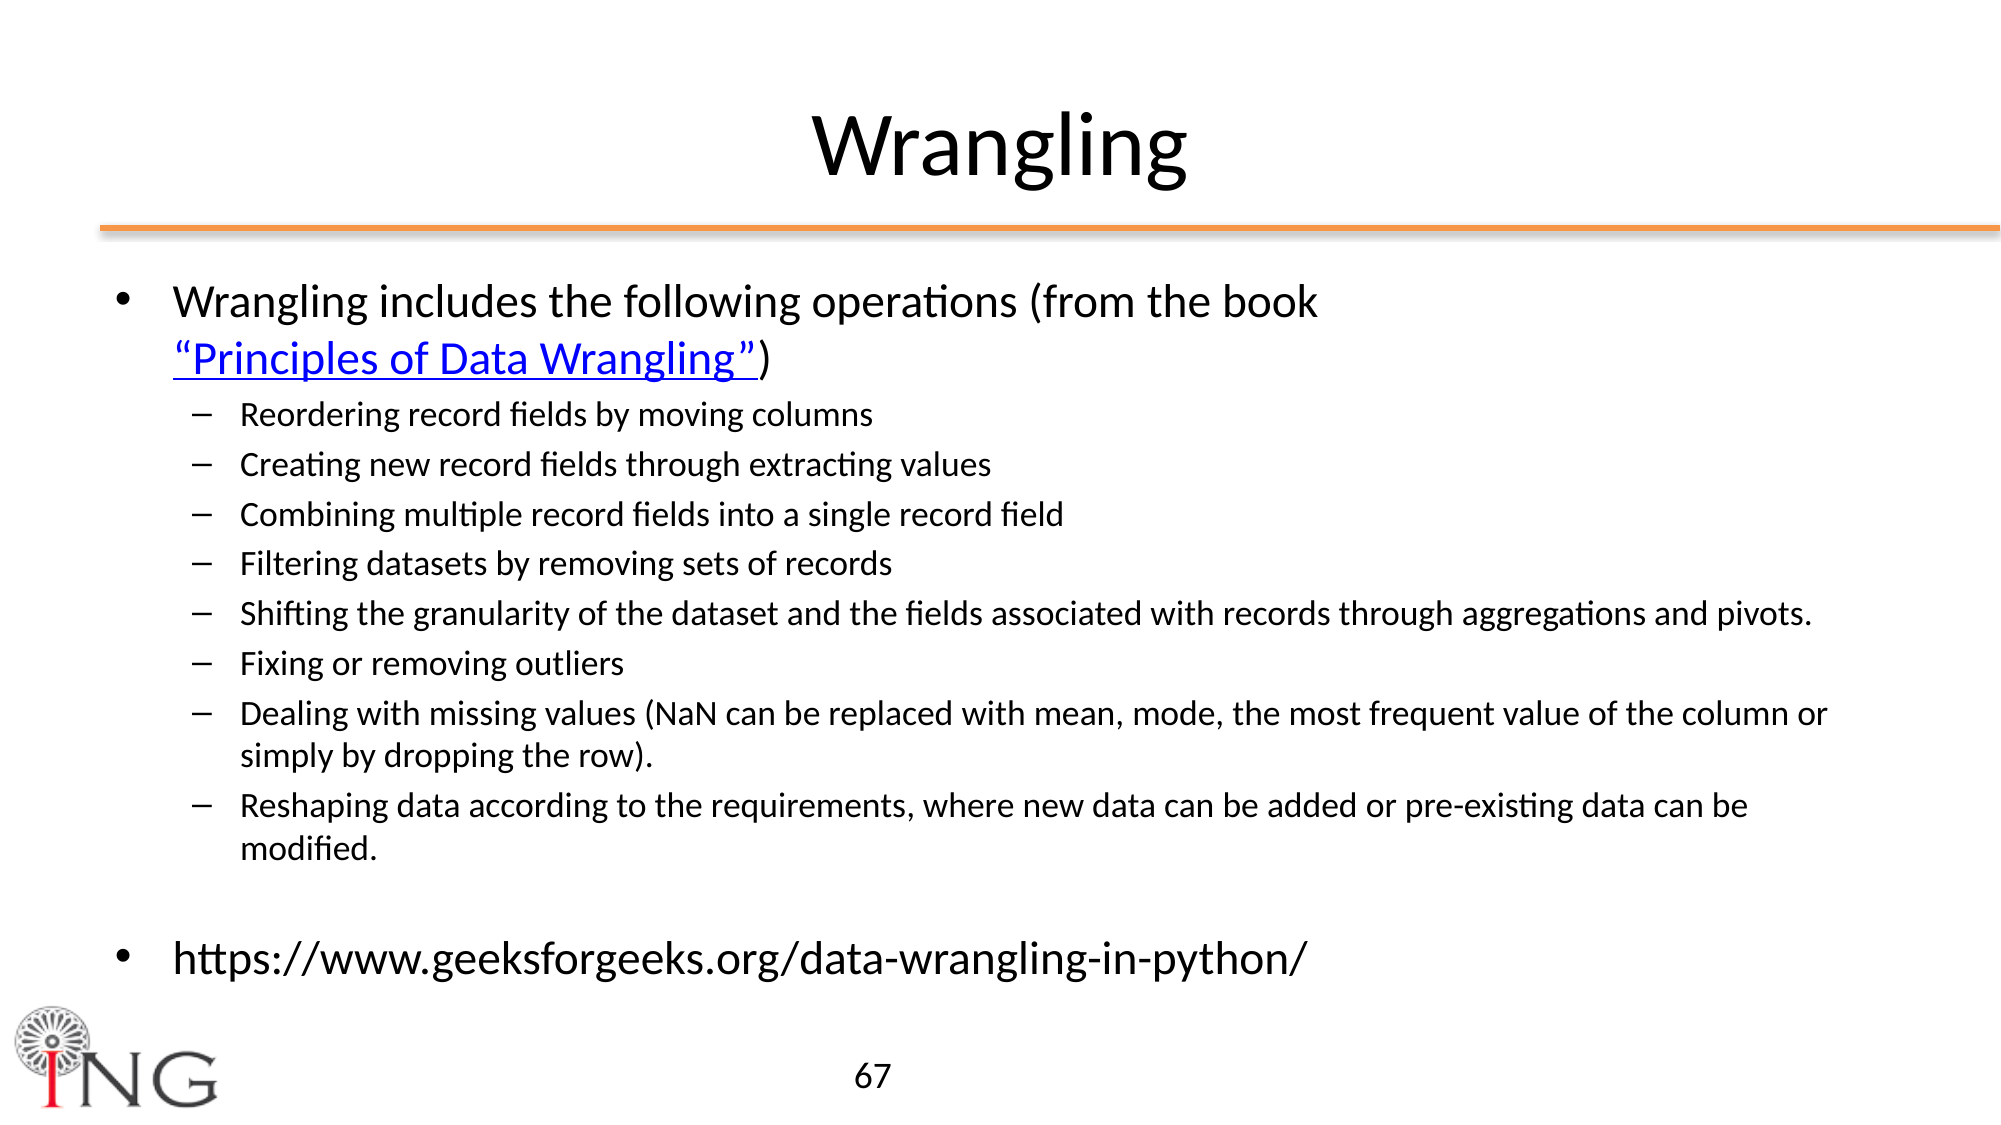

# Wrangling
Wrangling includes the following operations (from the book “Principles of Data Wrangling”)
Reordering record fields by moving columns
Creating new record fields through extracting values
Combining multiple record fields into a single record field
Filtering datasets by removing sets of records
Shifting the granularity of the dataset and the fields associated with records through aggregations and pivots.
Fixing or removing outliers
Dealing with missing values (NaN can be replaced with mean, mode, the most frequent value of the column or simply by dropping the row).
Reshaping data according to the requirements, where new data can be added or pre-existing data can be modified.

https://www.geeksforgeeks.org/data-wrangling-in-python/
67